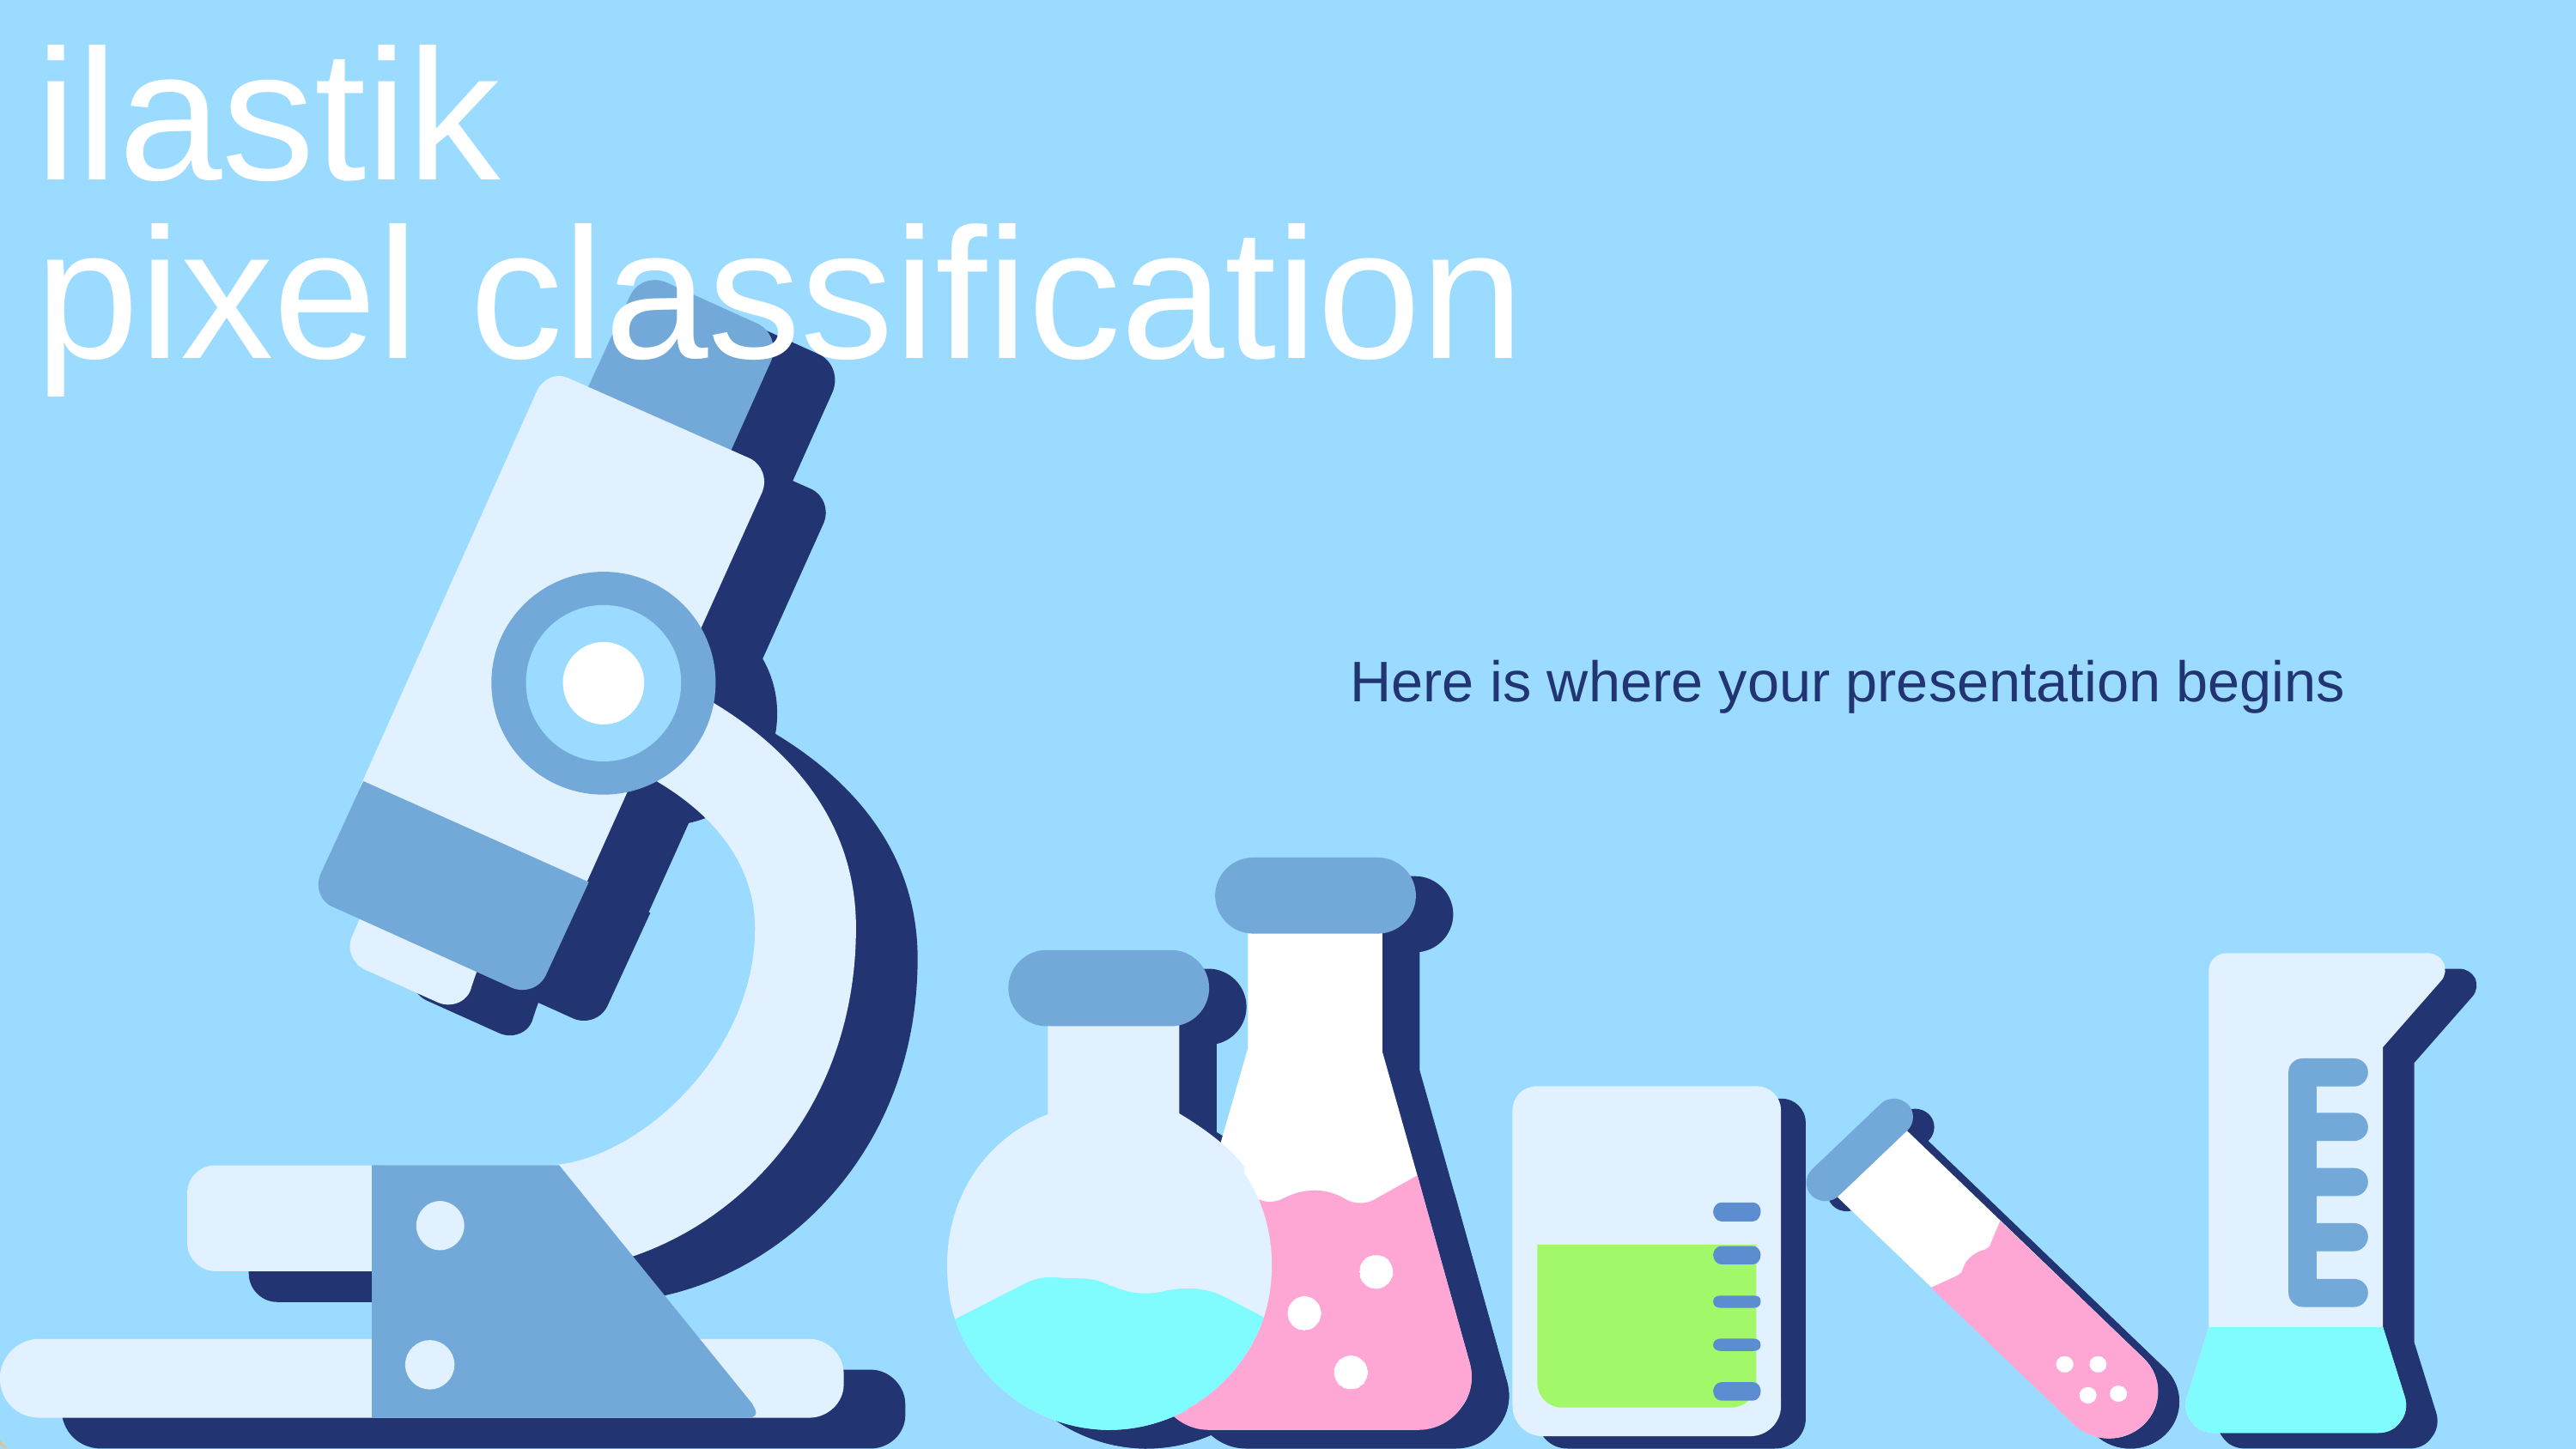

# ilastik
pixel classification
Here is where your presentation begins